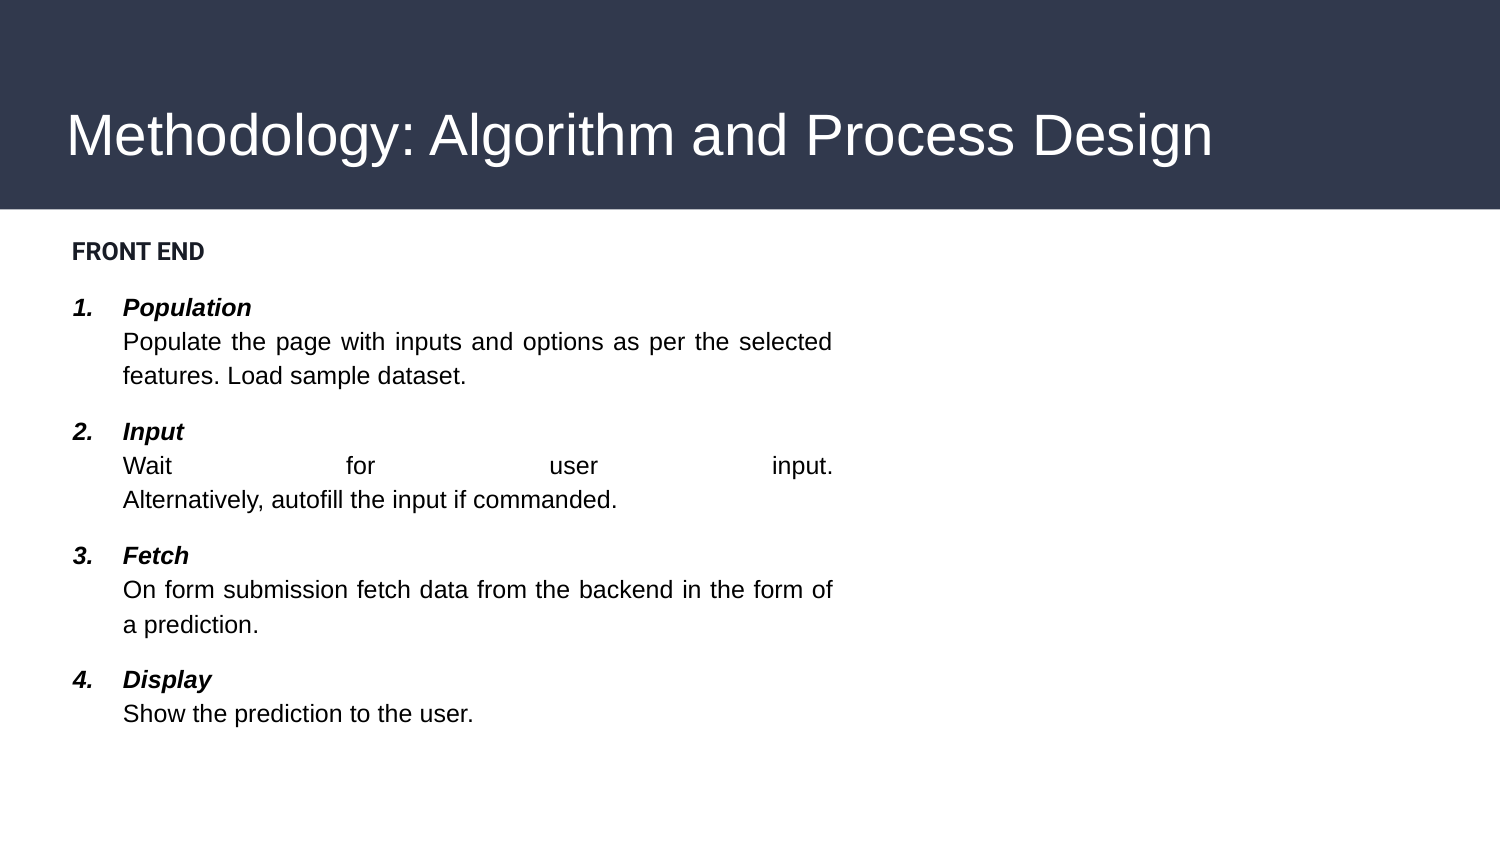

# Methodology: Algorithm and Process Design
FRONT END
Population
Populate the page with inputs and options as per the selected features. Load sample dataset.
Input
Wait for user input.
Alternatively, autofill the input if commanded.
Fetch
On form submission fetch data from the backend in the form of a prediction.
Display
Show the prediction to the user.